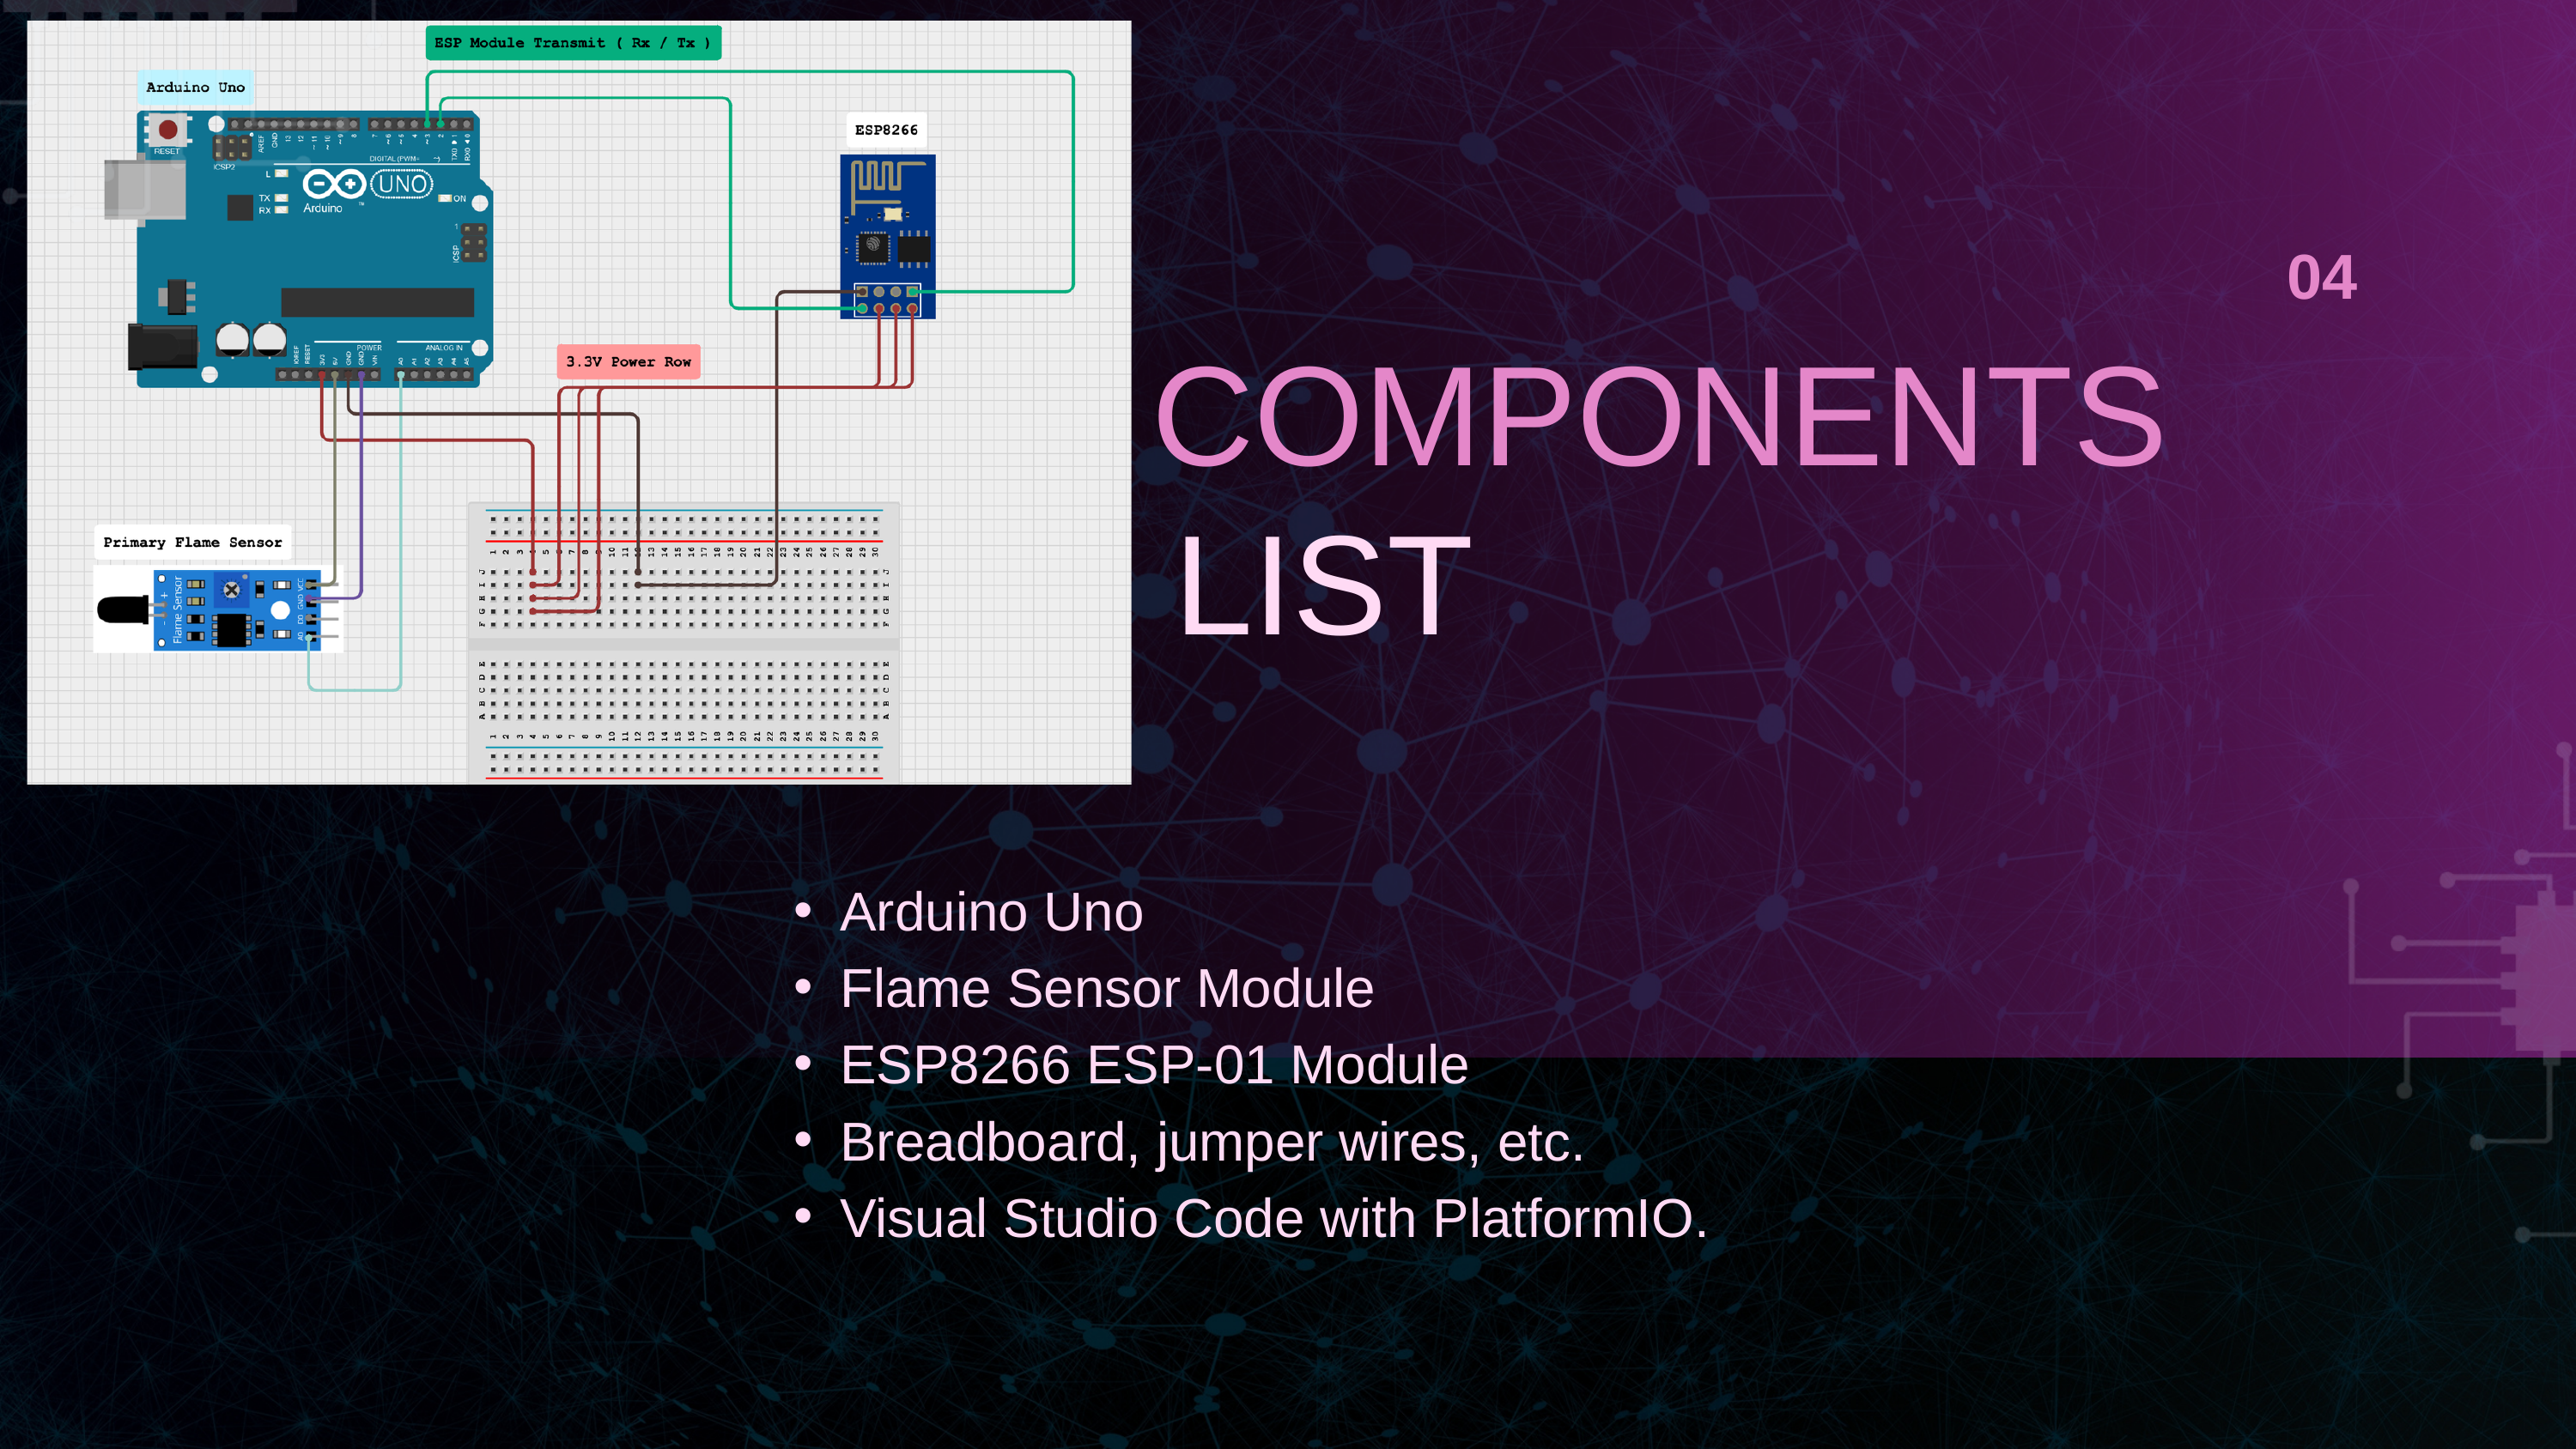

04
COMPONENTS
LIST

Arduino Uno
Flame Sensor Module
ESP8266 ESP-01 Module
Breadboard, jumper wires, etc.
Visual Studio Code with PlatformIO.